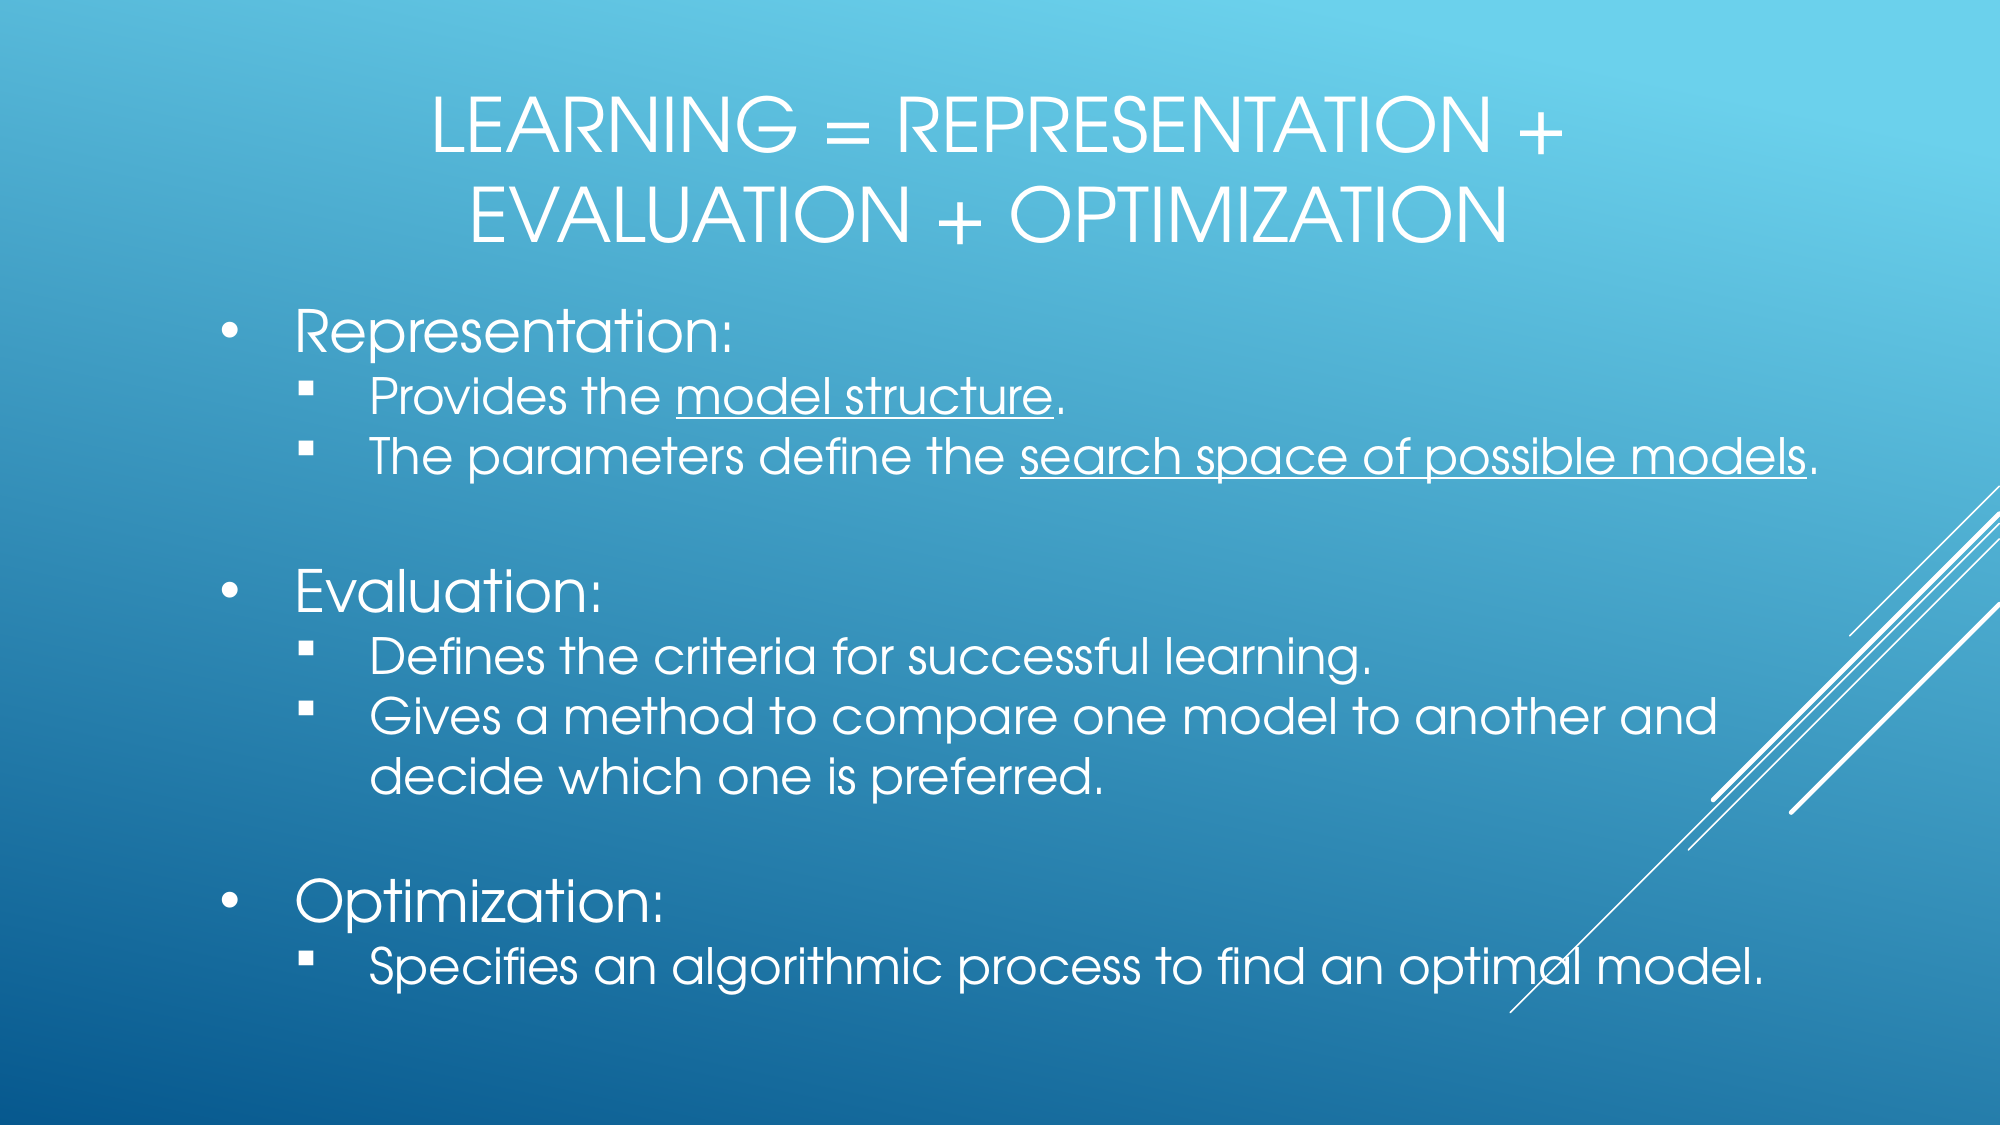

# Learning = Representation + Evaluation + Optimization
Representation:
Provides the model structure.
The parameters define the search space of possible models.

Evaluation:
Defines the criteria for successful learning.
Gives a method to compare one model to another and decide which one is preferred.

Optimization:
Specifies an algorithmic process to find an optimal model.